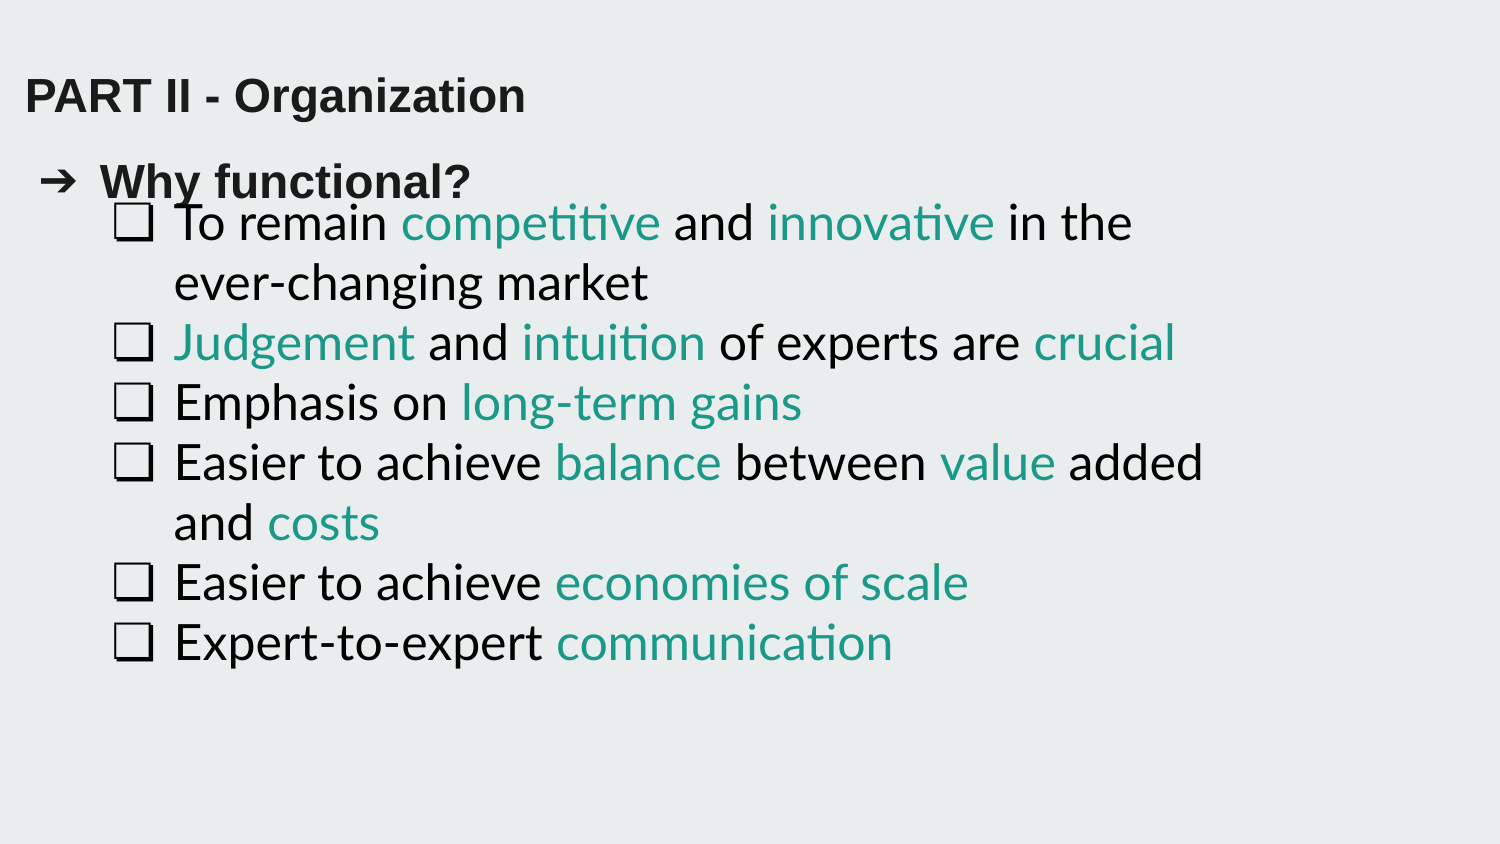

PART II - Organization
Why functional?
To remain competitive and innovative in the ever-changing market
Judgement and intuition of experts are crucial
Emphasis on long-term gains
Easier to achieve balance between value added and costs
Easier to achieve economies of scale
Expert-to-expert communication